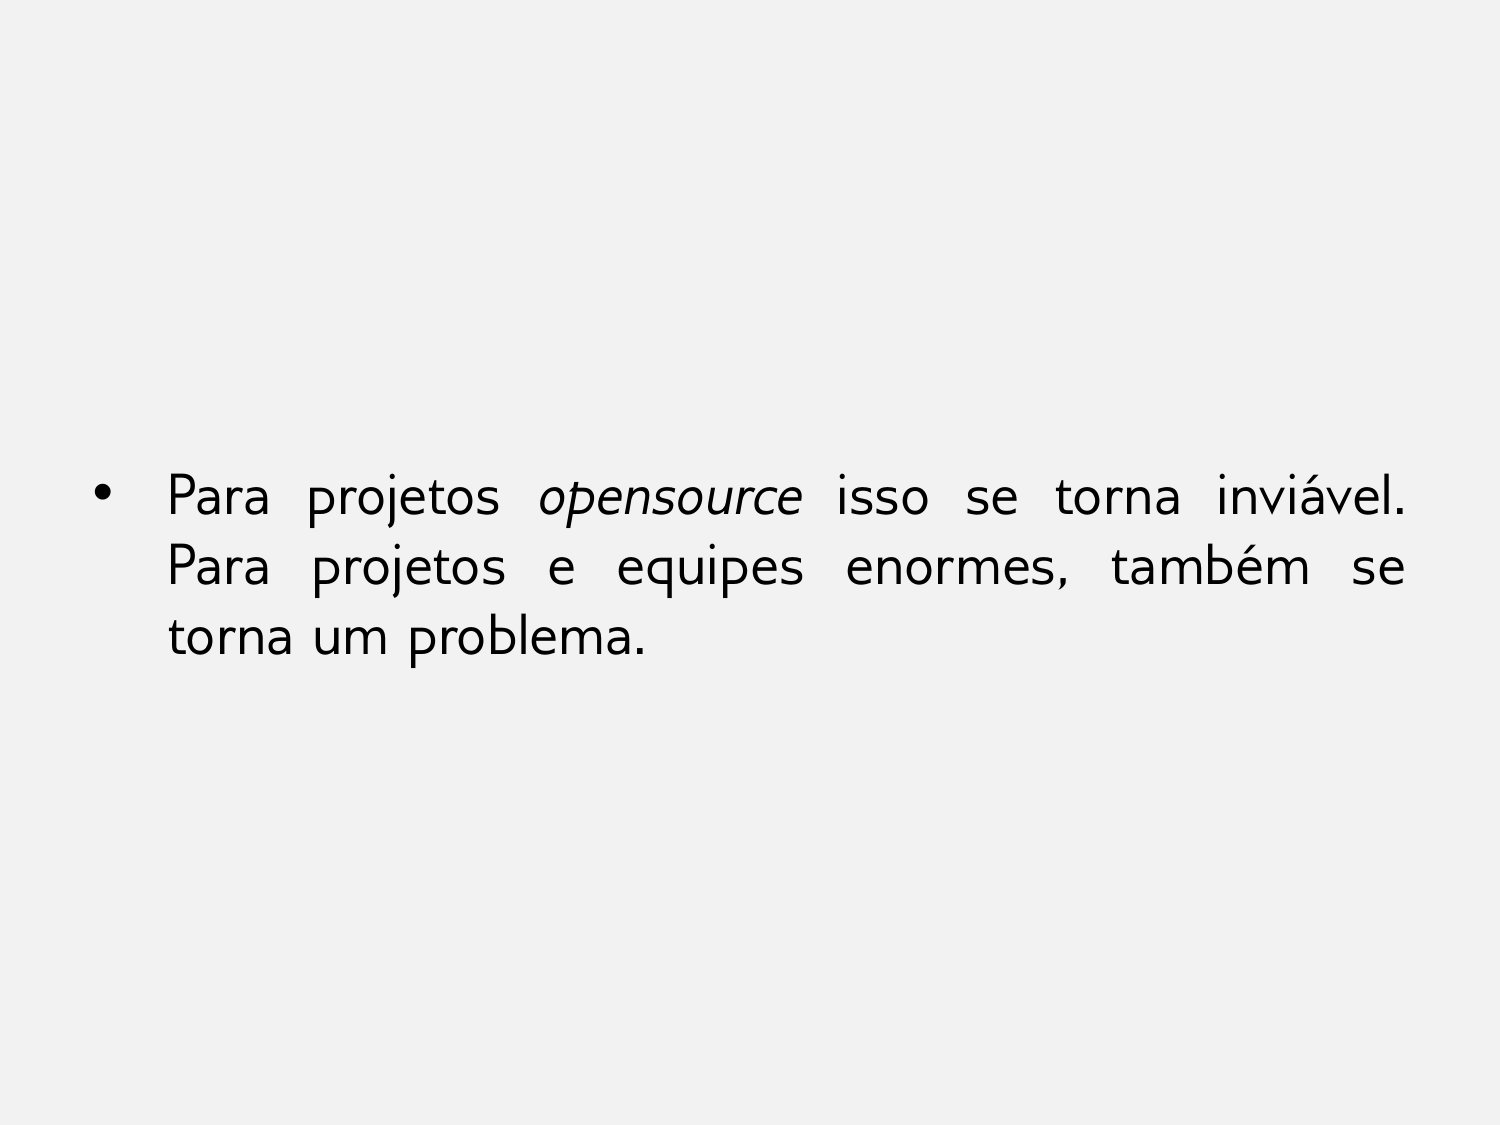

Para projetos opensource isso se torna inviável. Para projetos e equipes enormes, também se torna um problema.